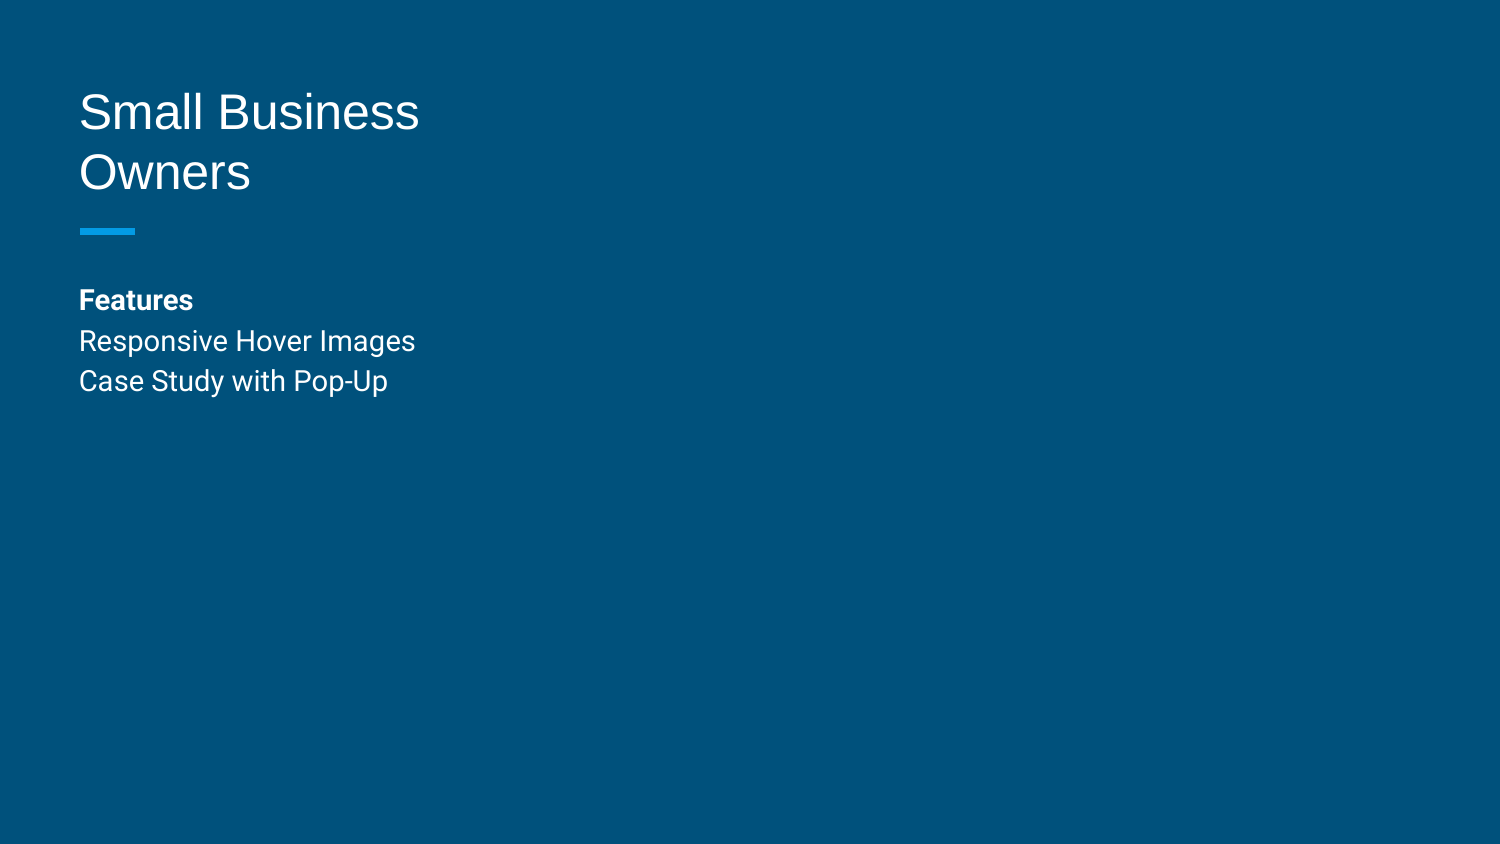

# Small Business Owners
Features
Responsive Hover Images
Case Study with Pop-Up